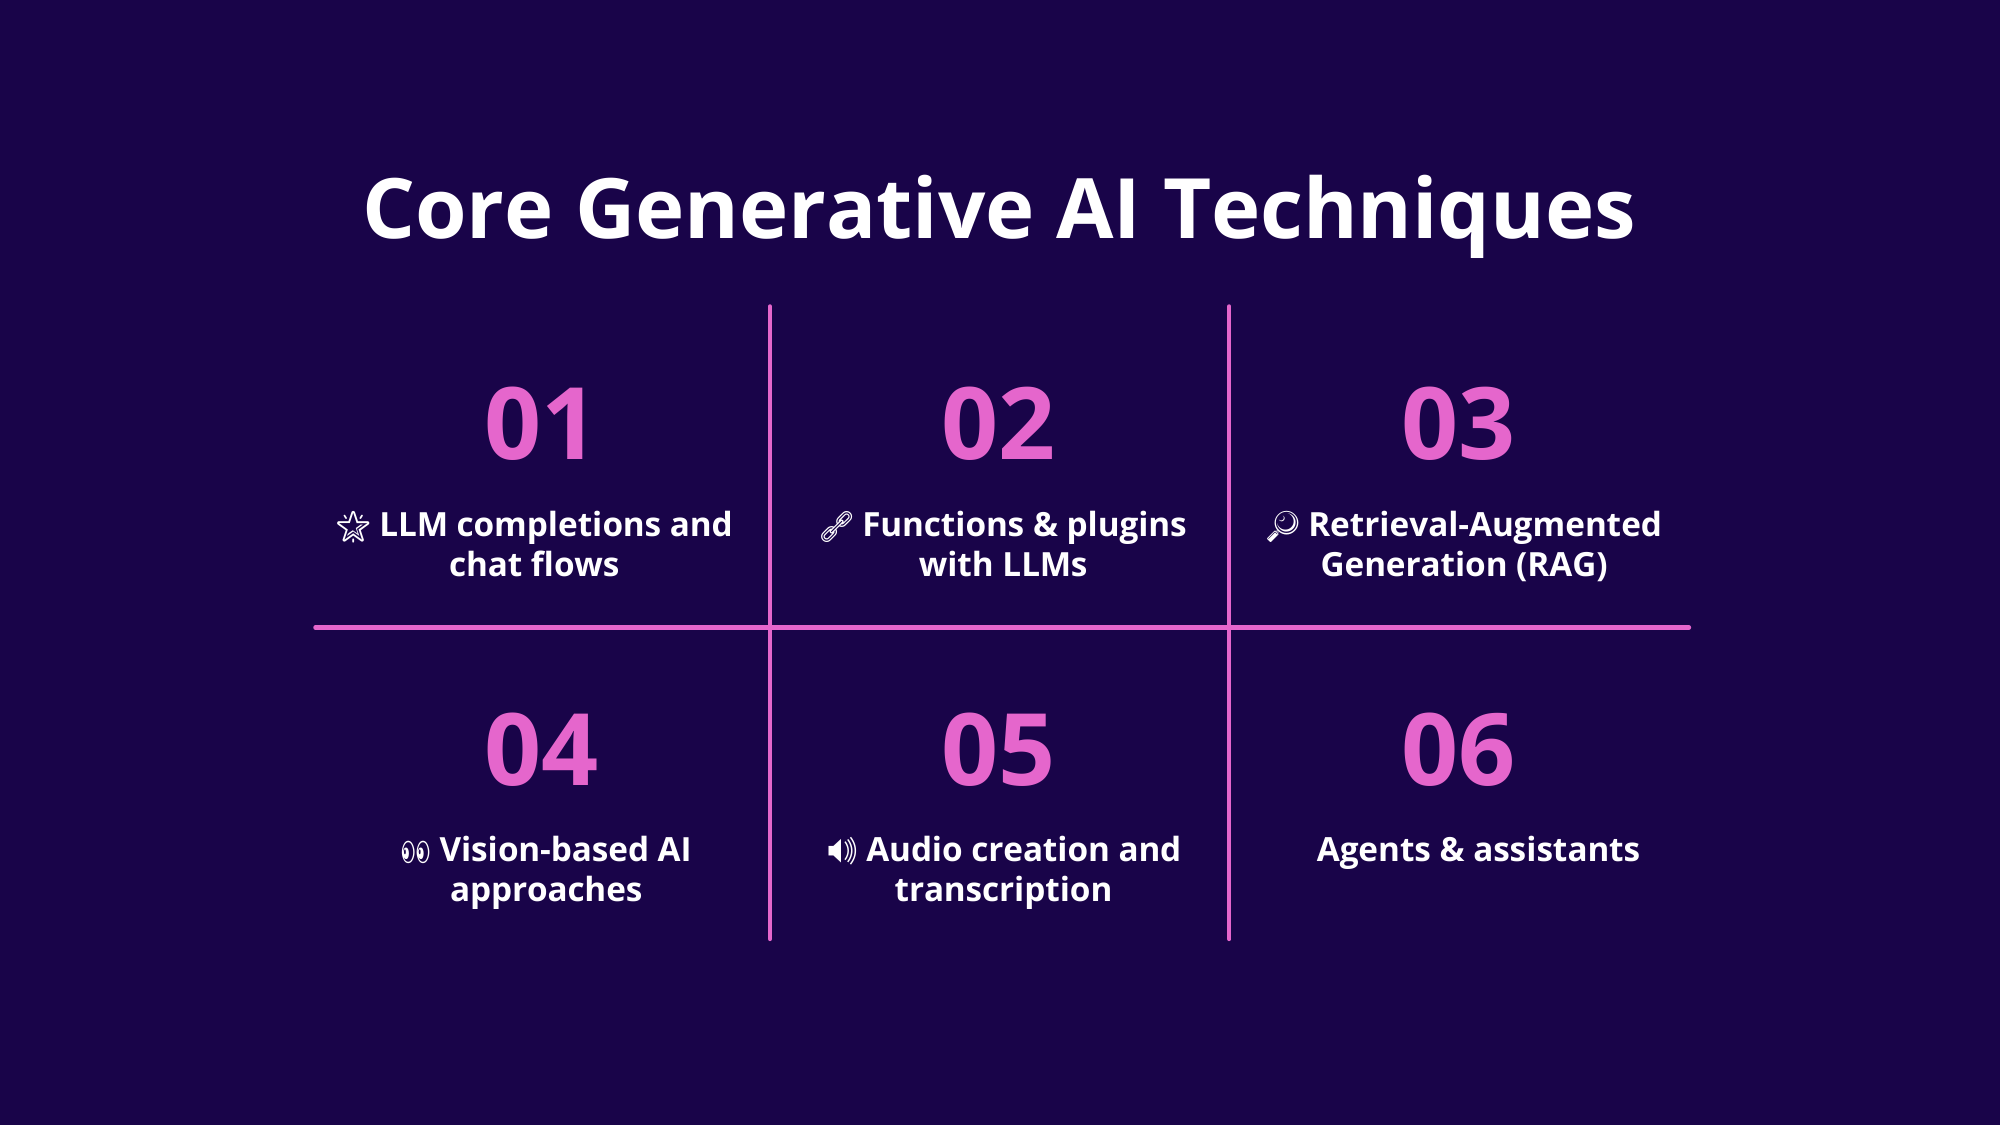

# Core Generative AI Techniques
01
02
03
🌟 LLM completions and chat flows
🔗 Functions & plugins with LLMs
🔎 Retrieval-Augmented Generation (RAG)
04
05
06
👀 Vision-based AI approaches
🔊 Audio creation and transcription
🧩 Agents & assistants